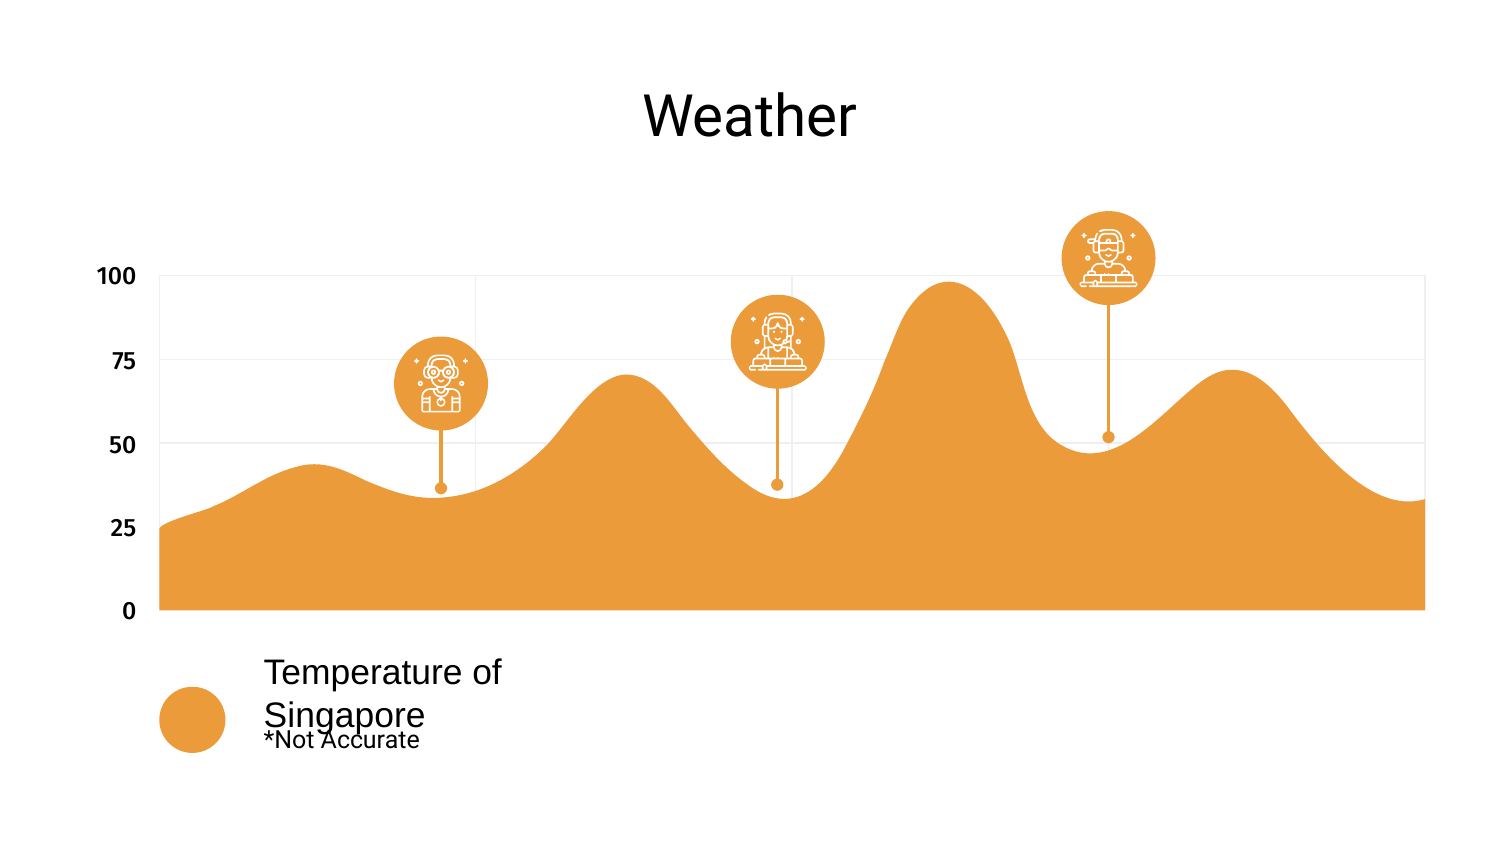

# Weather

100

75
50
25
0
Temperature of Singapore

*Not Accurate